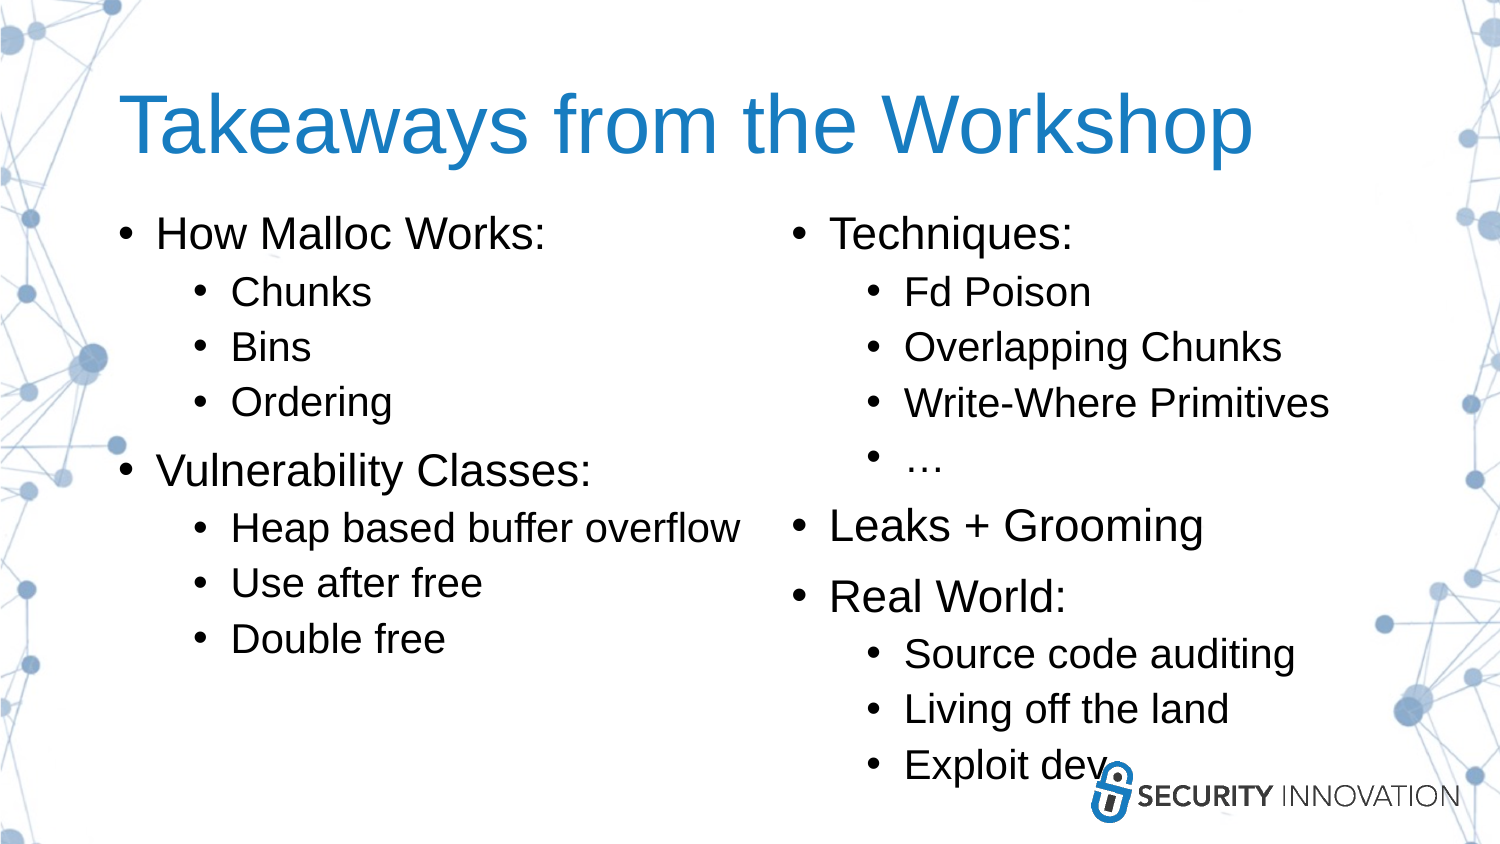

# Takeaways from the Workshop
Techniques:
Fd Poison
Overlapping Chunks
Write-Where Primitives
…
Leaks + Grooming
Real World:
Source code auditing
Living off the land
Exploit dev
How Malloc Works:
Chunks
Bins
Ordering
Vulnerability Classes:
Heap based buffer overflow
Use after free
Double free